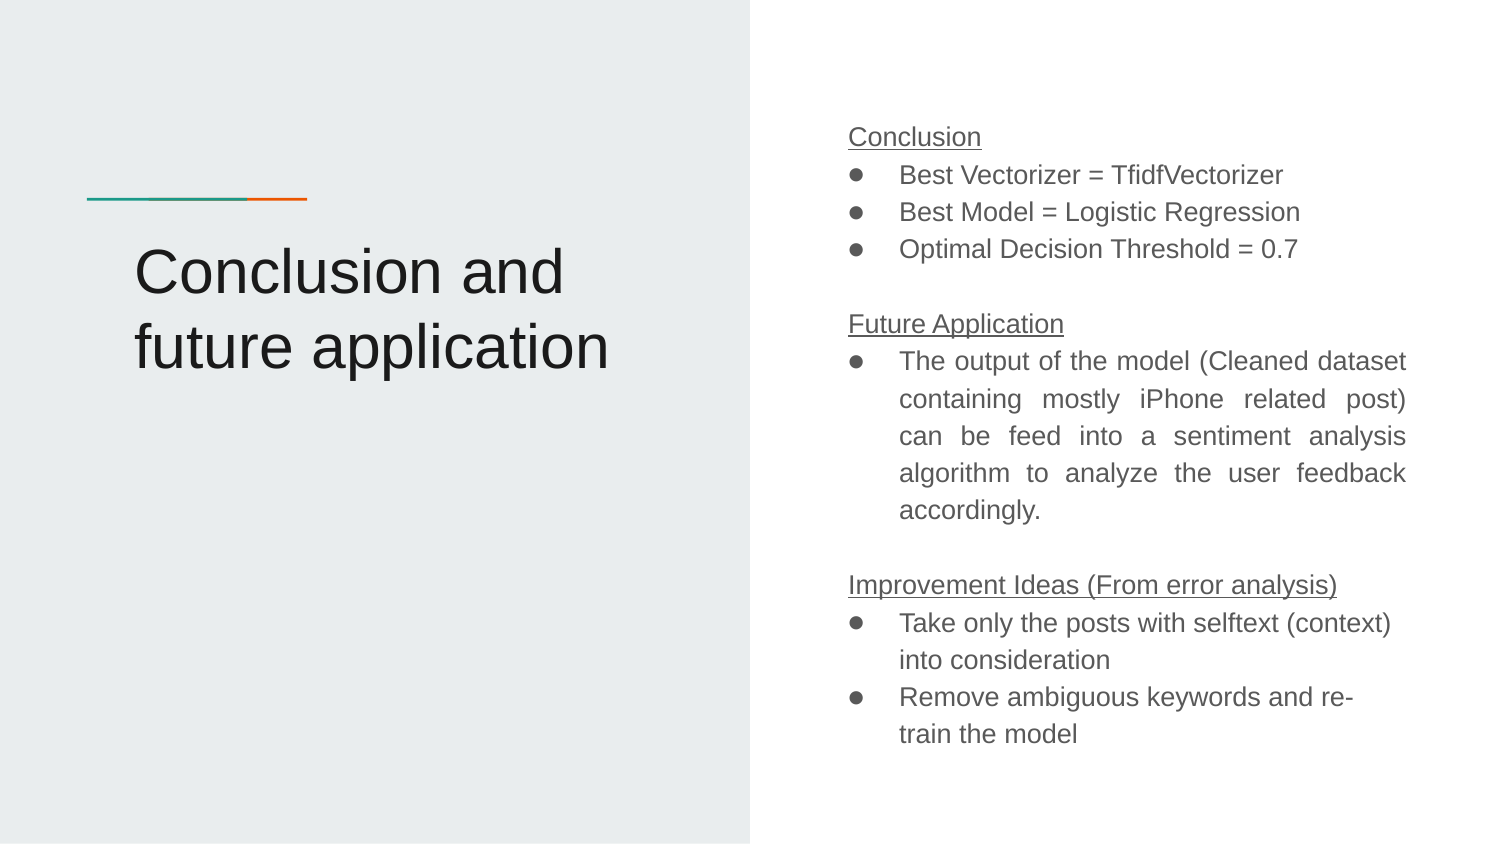

Conclusion
Best Vectorizer = TfidfVectorizer
Best Model = Logistic Regression
Optimal Decision Threshold = 0.7

Future Application
The output of the model (Cleaned dataset containing mostly iPhone related post) can be feed into a sentiment analysis algorithm to analyze the user feedback accordingly.

Improvement Ideas (From error analysis)
Take only the posts with selftext (context) into consideration
Remove ambiguous keywords and re-train the model

# Conclusion and future application